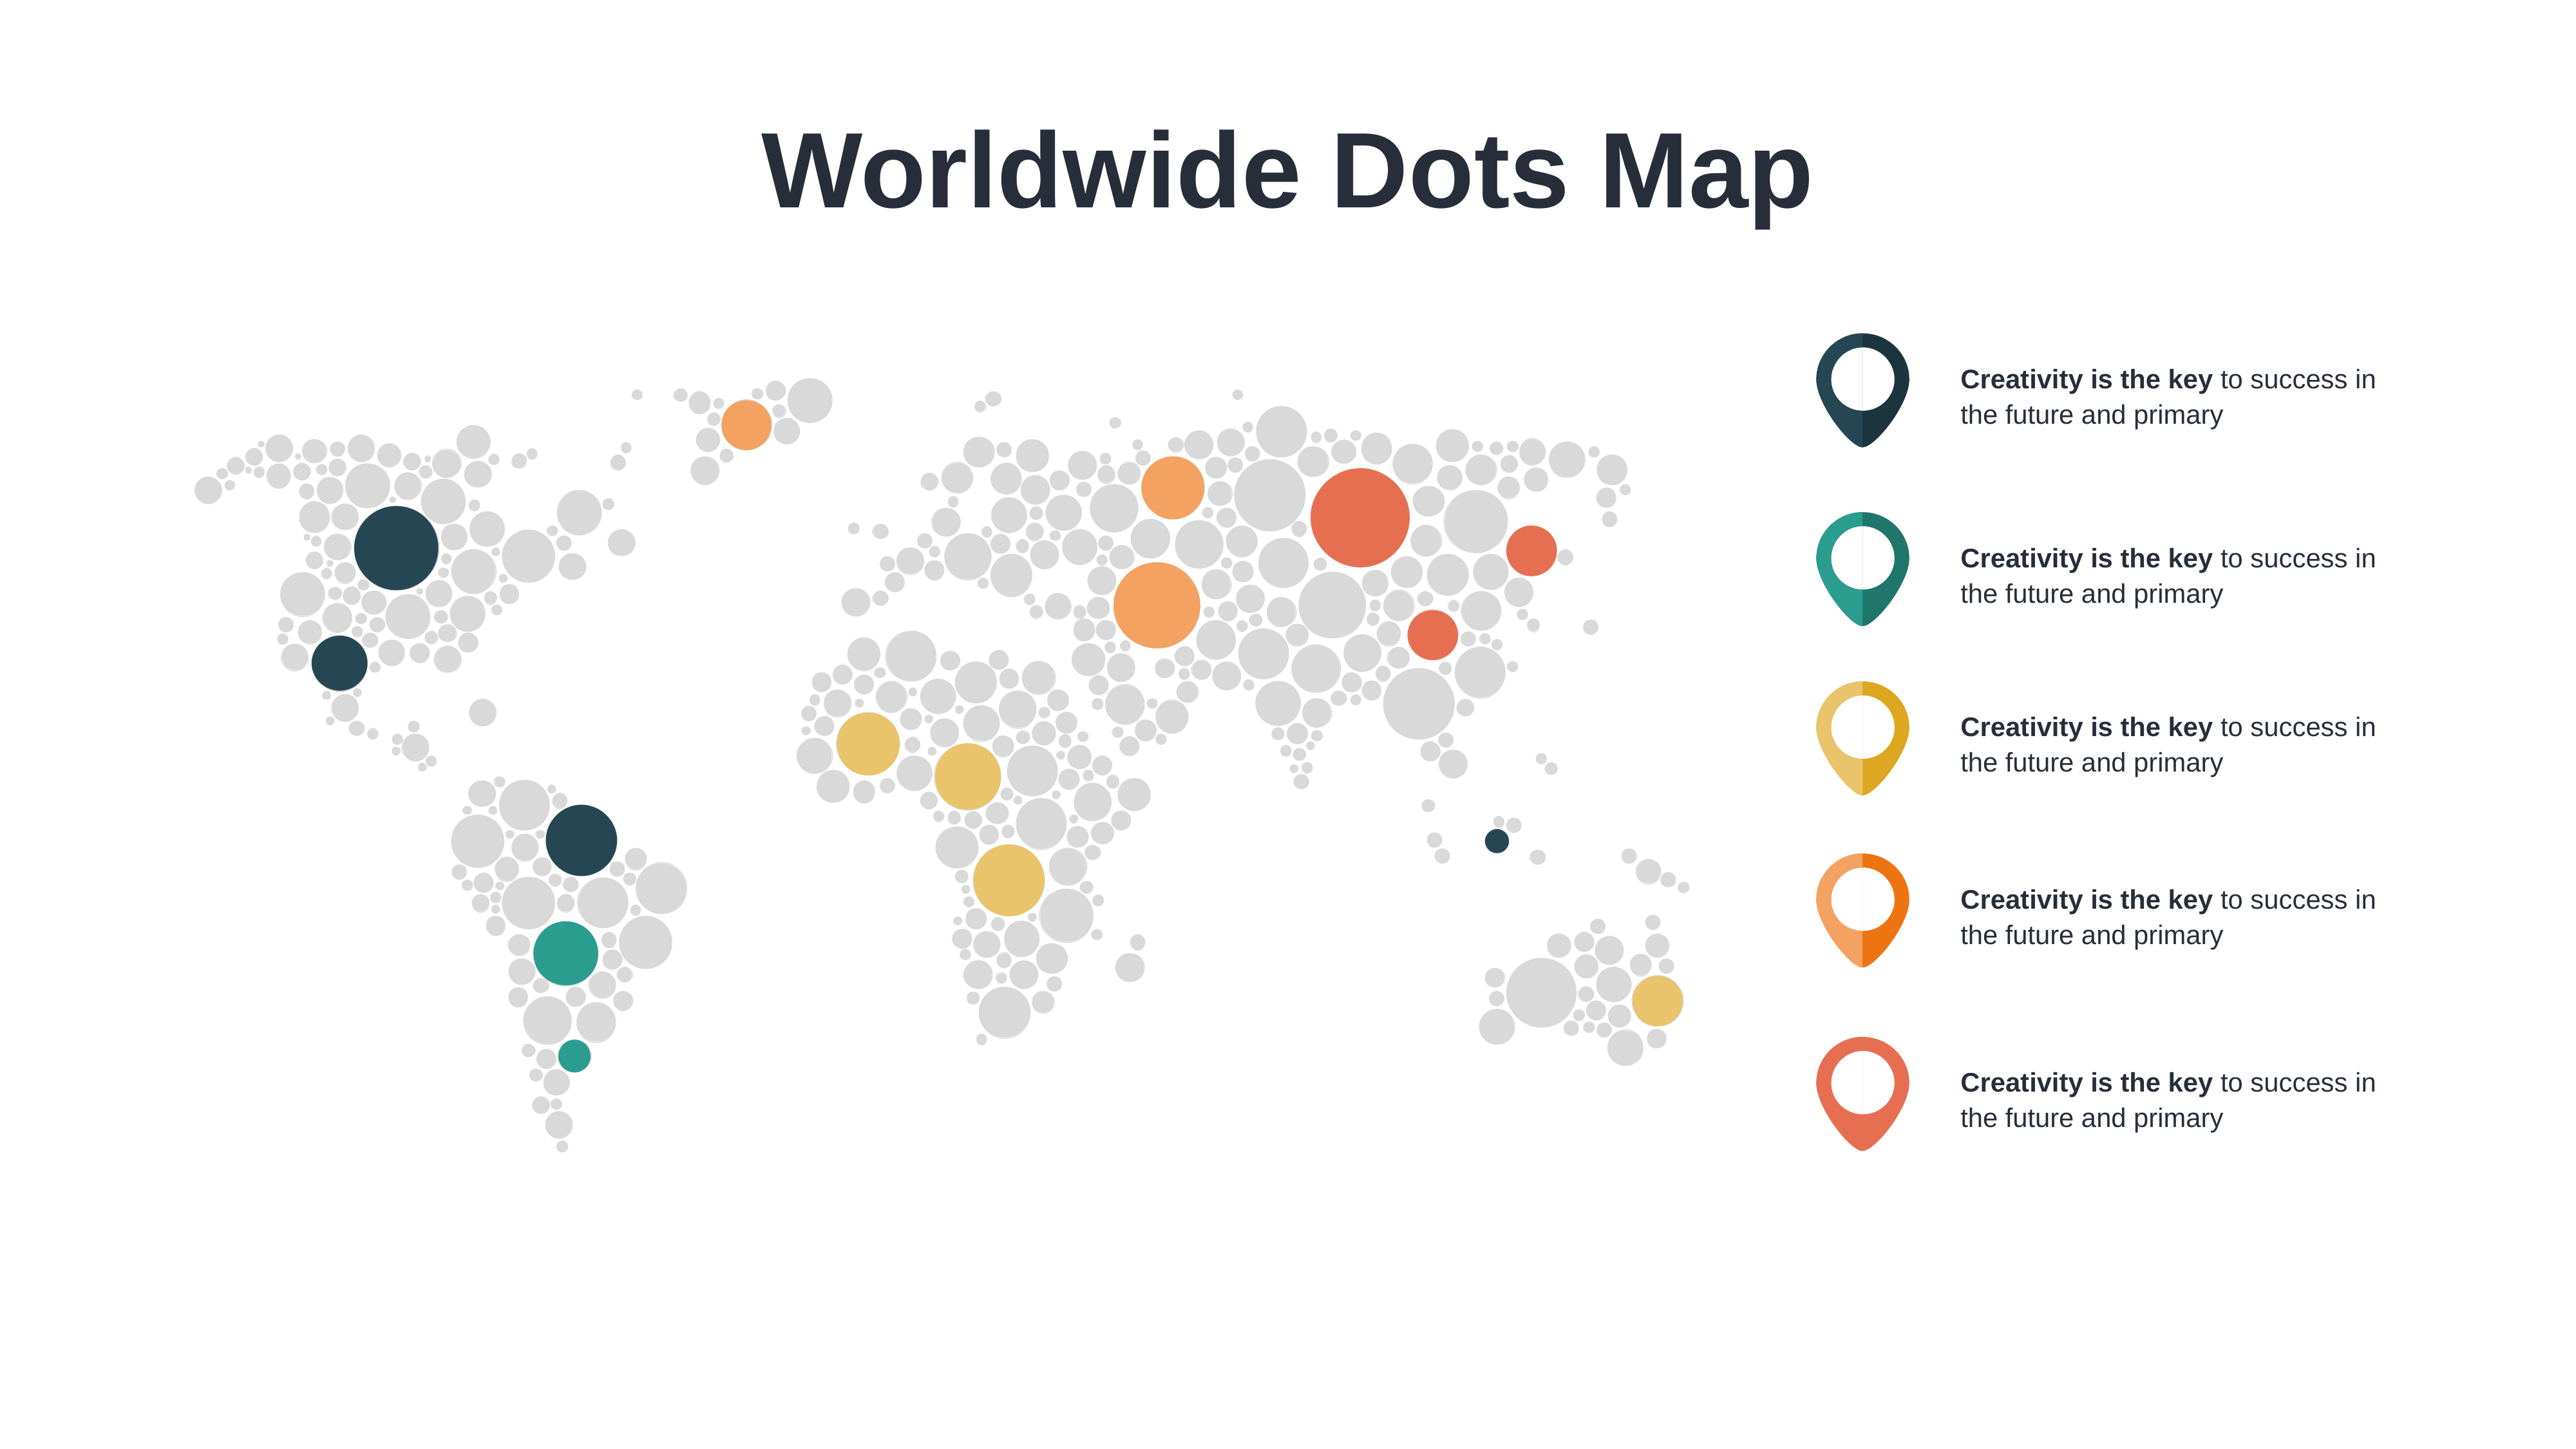

# Worldwide Dots Map

Creativity is the key to success in the future and primary

Creativity is the key to success in the future and primary

Creativity is the key to success in the future and primary

Creativity is the key to success in the future and primary

Creativity is the key to success in the future and primary